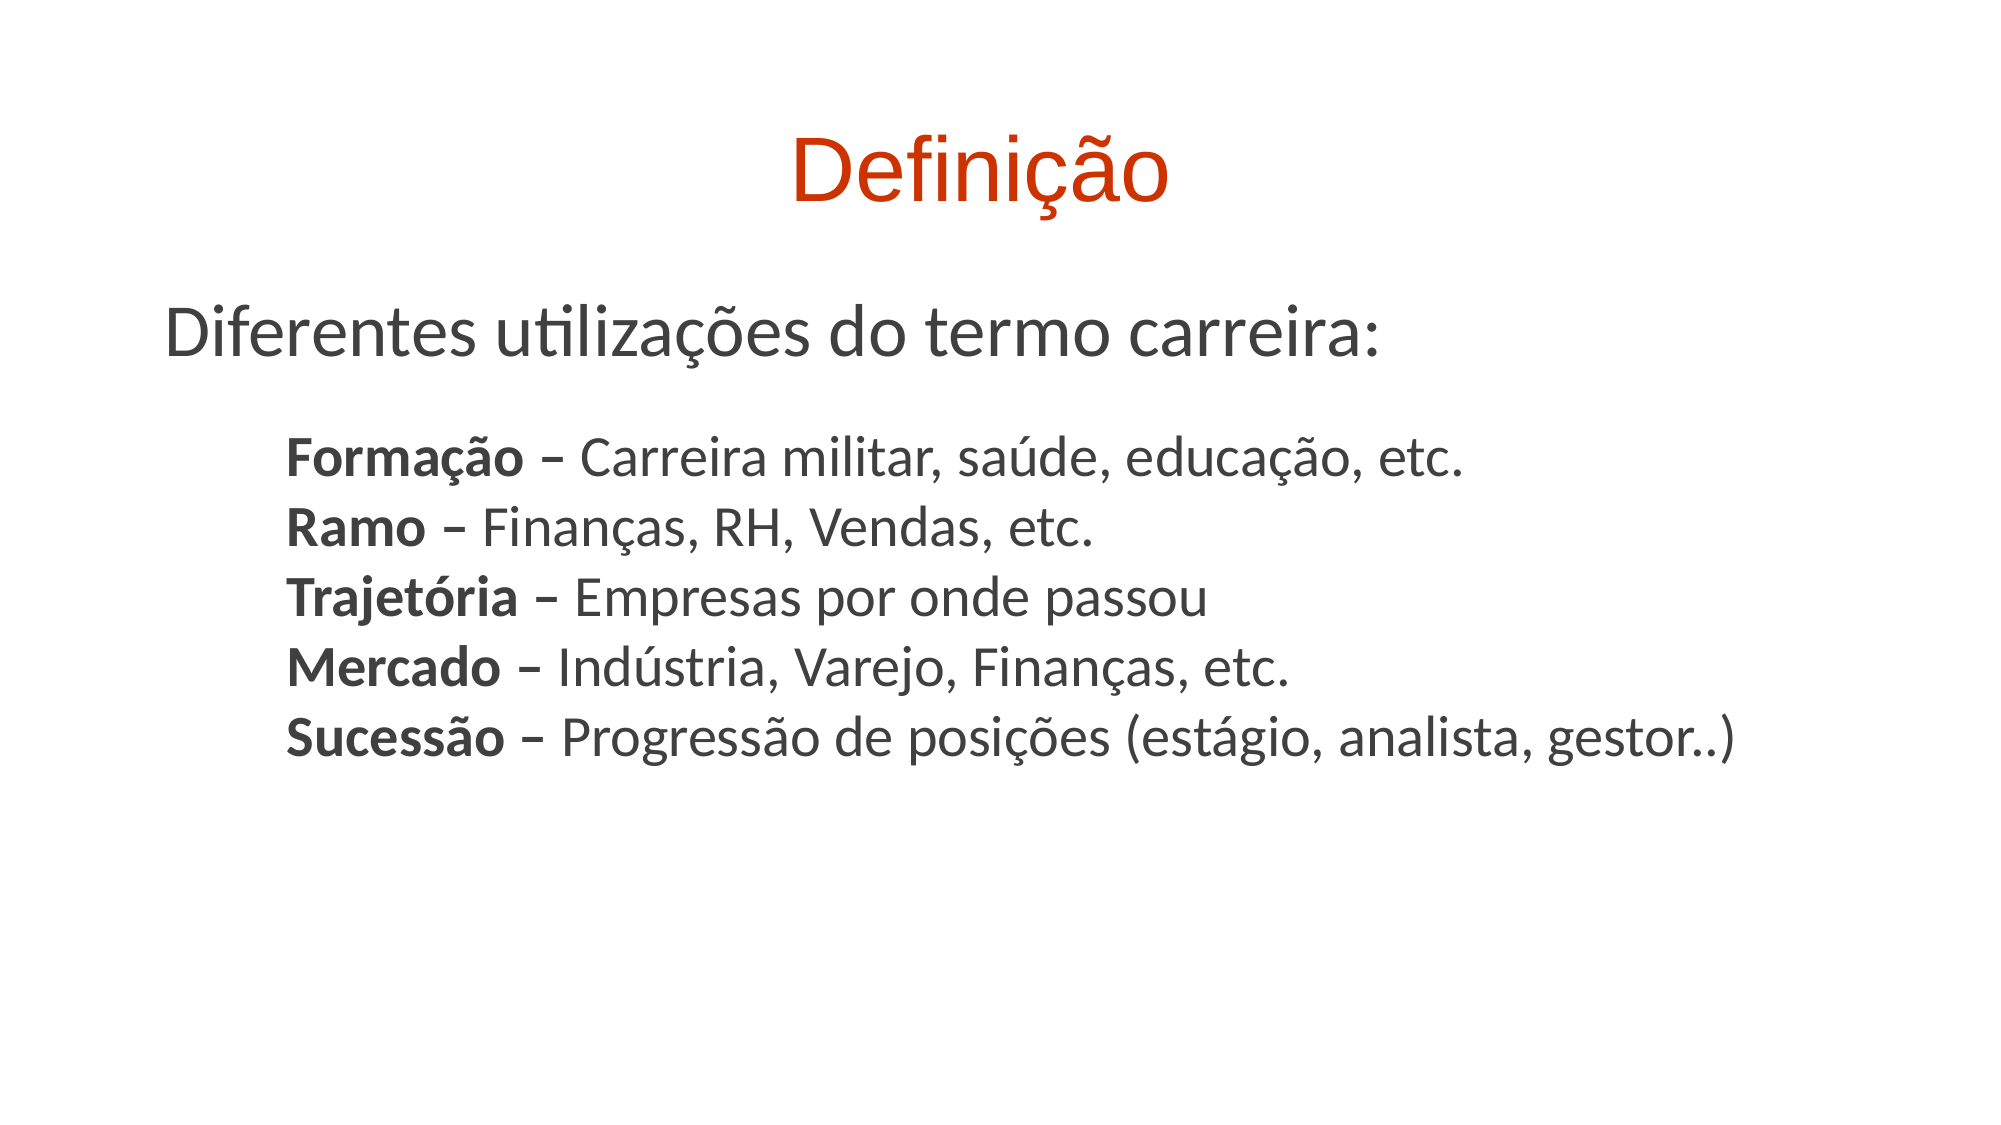

Definição
# Diferentes utilizações do termo carreira:
Formação – Carreira militar, saúde, educação, etc.
Ramo – Finanças, RH, Vendas, etc.
Trajetória – Empresas por onde passou
Mercado – Indústria, Varejo, Finanças, etc.
Sucessão – Progressão de posições (estágio, analista, gestor..)